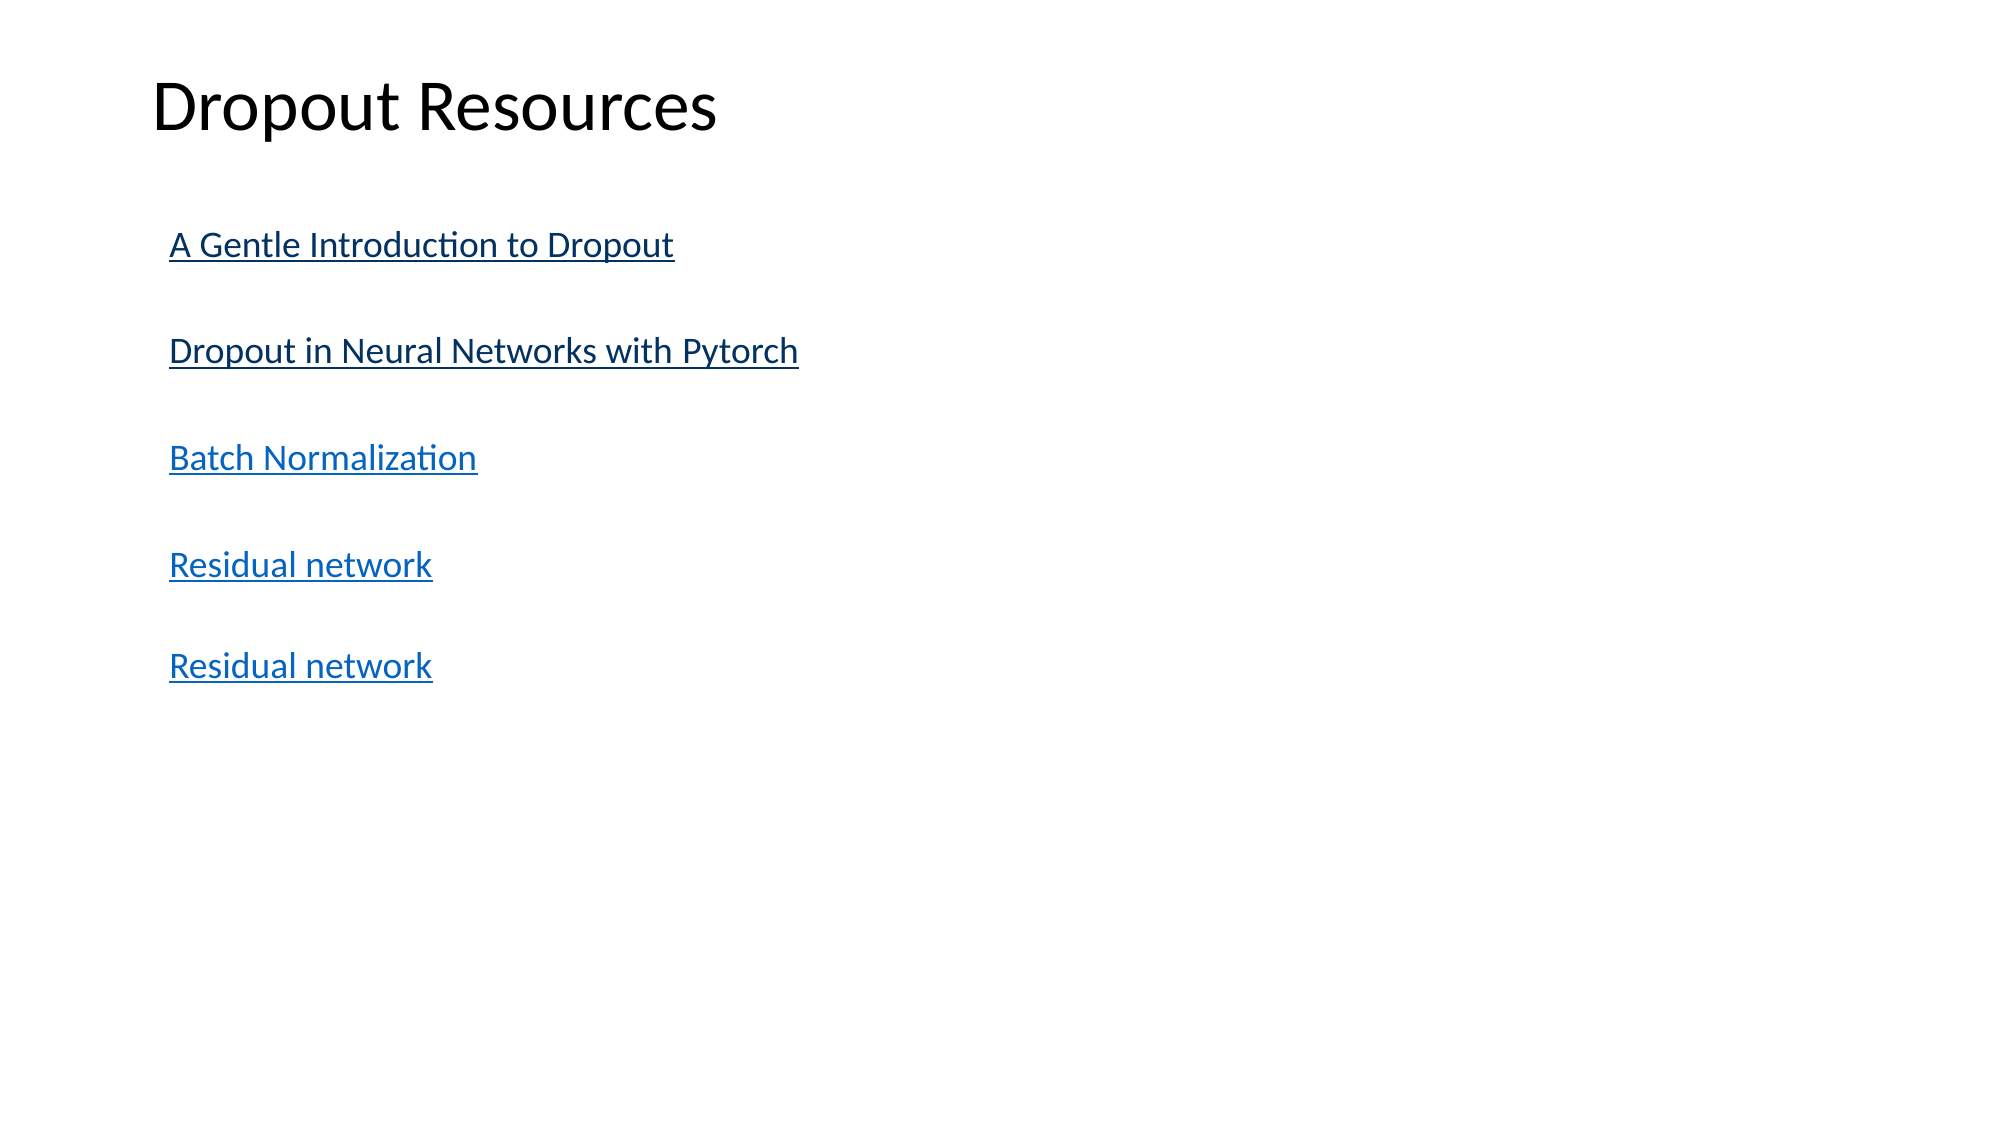

# Dropout Resources
A Gentle Introduction to Dropout
Dropout in Neural Networks with Pytorch
Batch Normalization
Residual network
Residual network